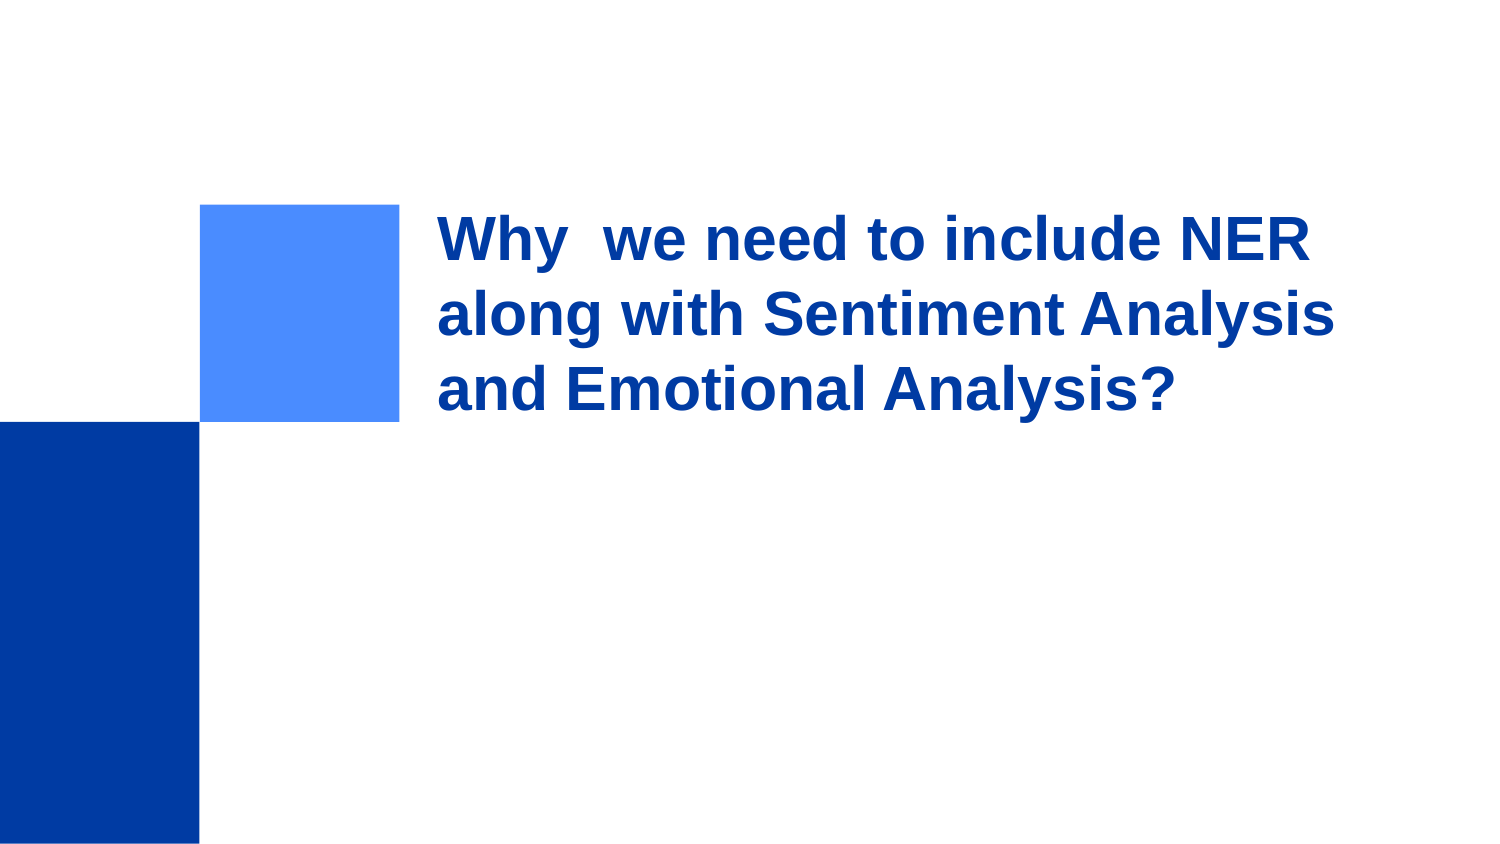

# Why  we need to include NER along with Sentiment Analysis and Emotional Analysis?